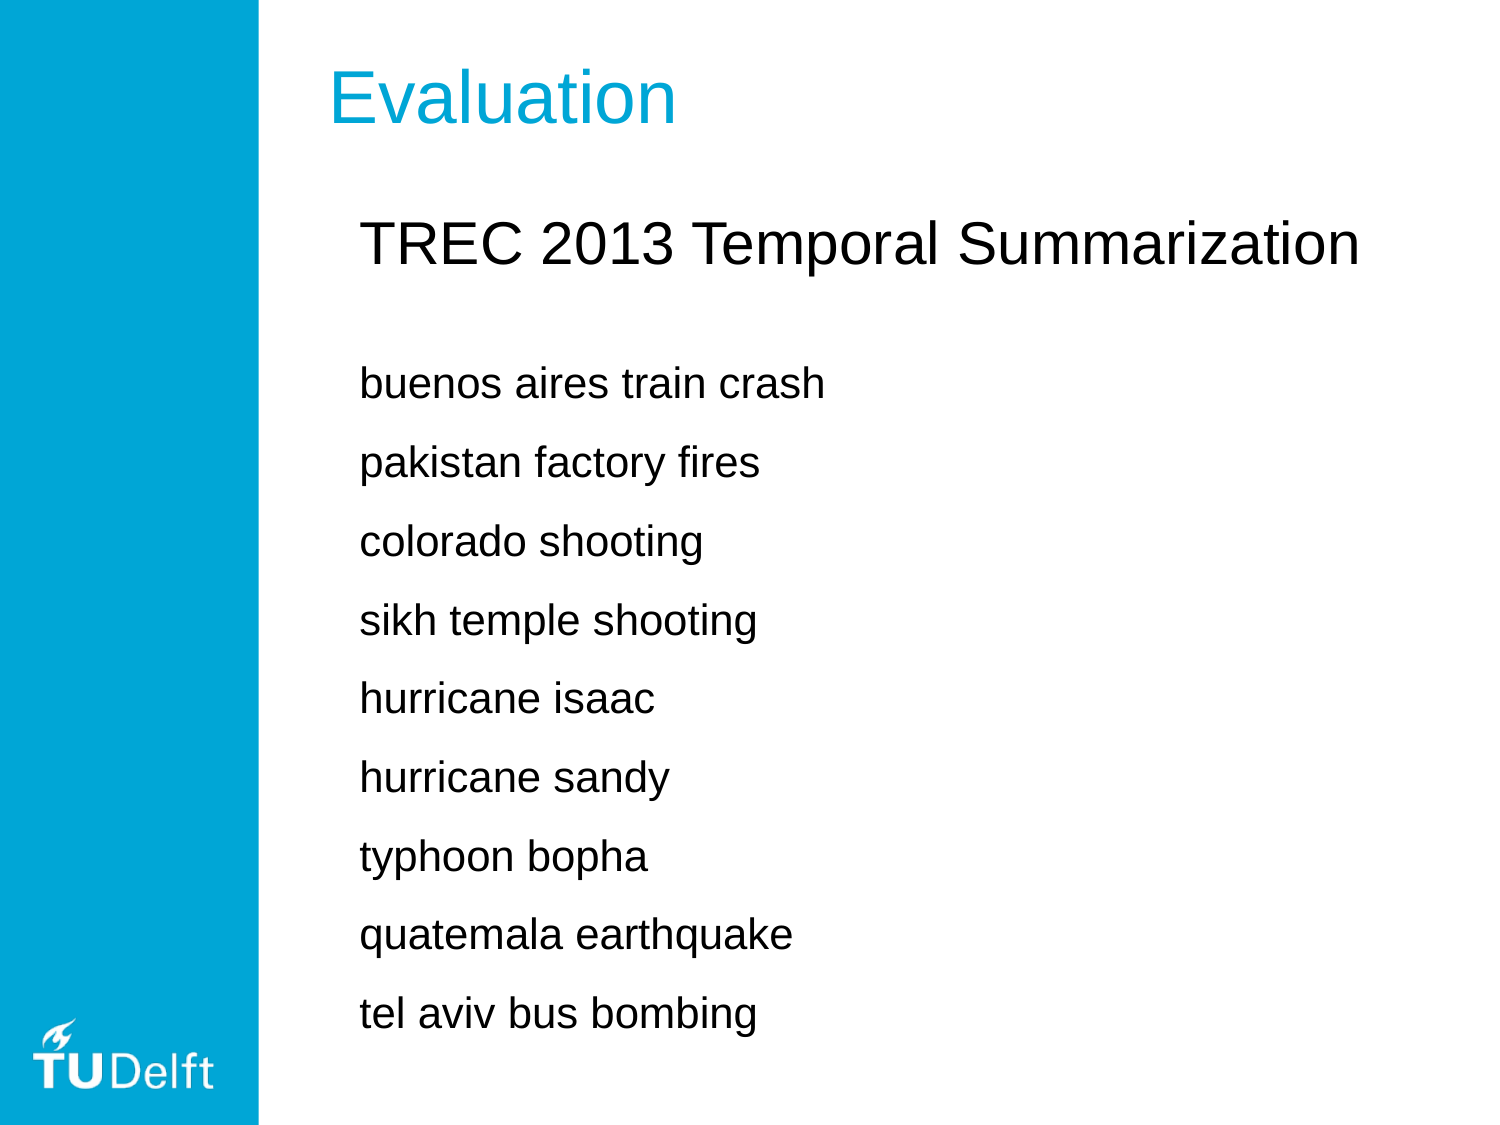

Evaluation
TREC 2013 Temporal Summarization

buenos aires train crash
pakistan factory fires
colorado shooting
sikh temple shooting
hurricane isaac
hurricane sandy
typhoon bopha
quatemala earthquake
tel aviv bus bombing
24